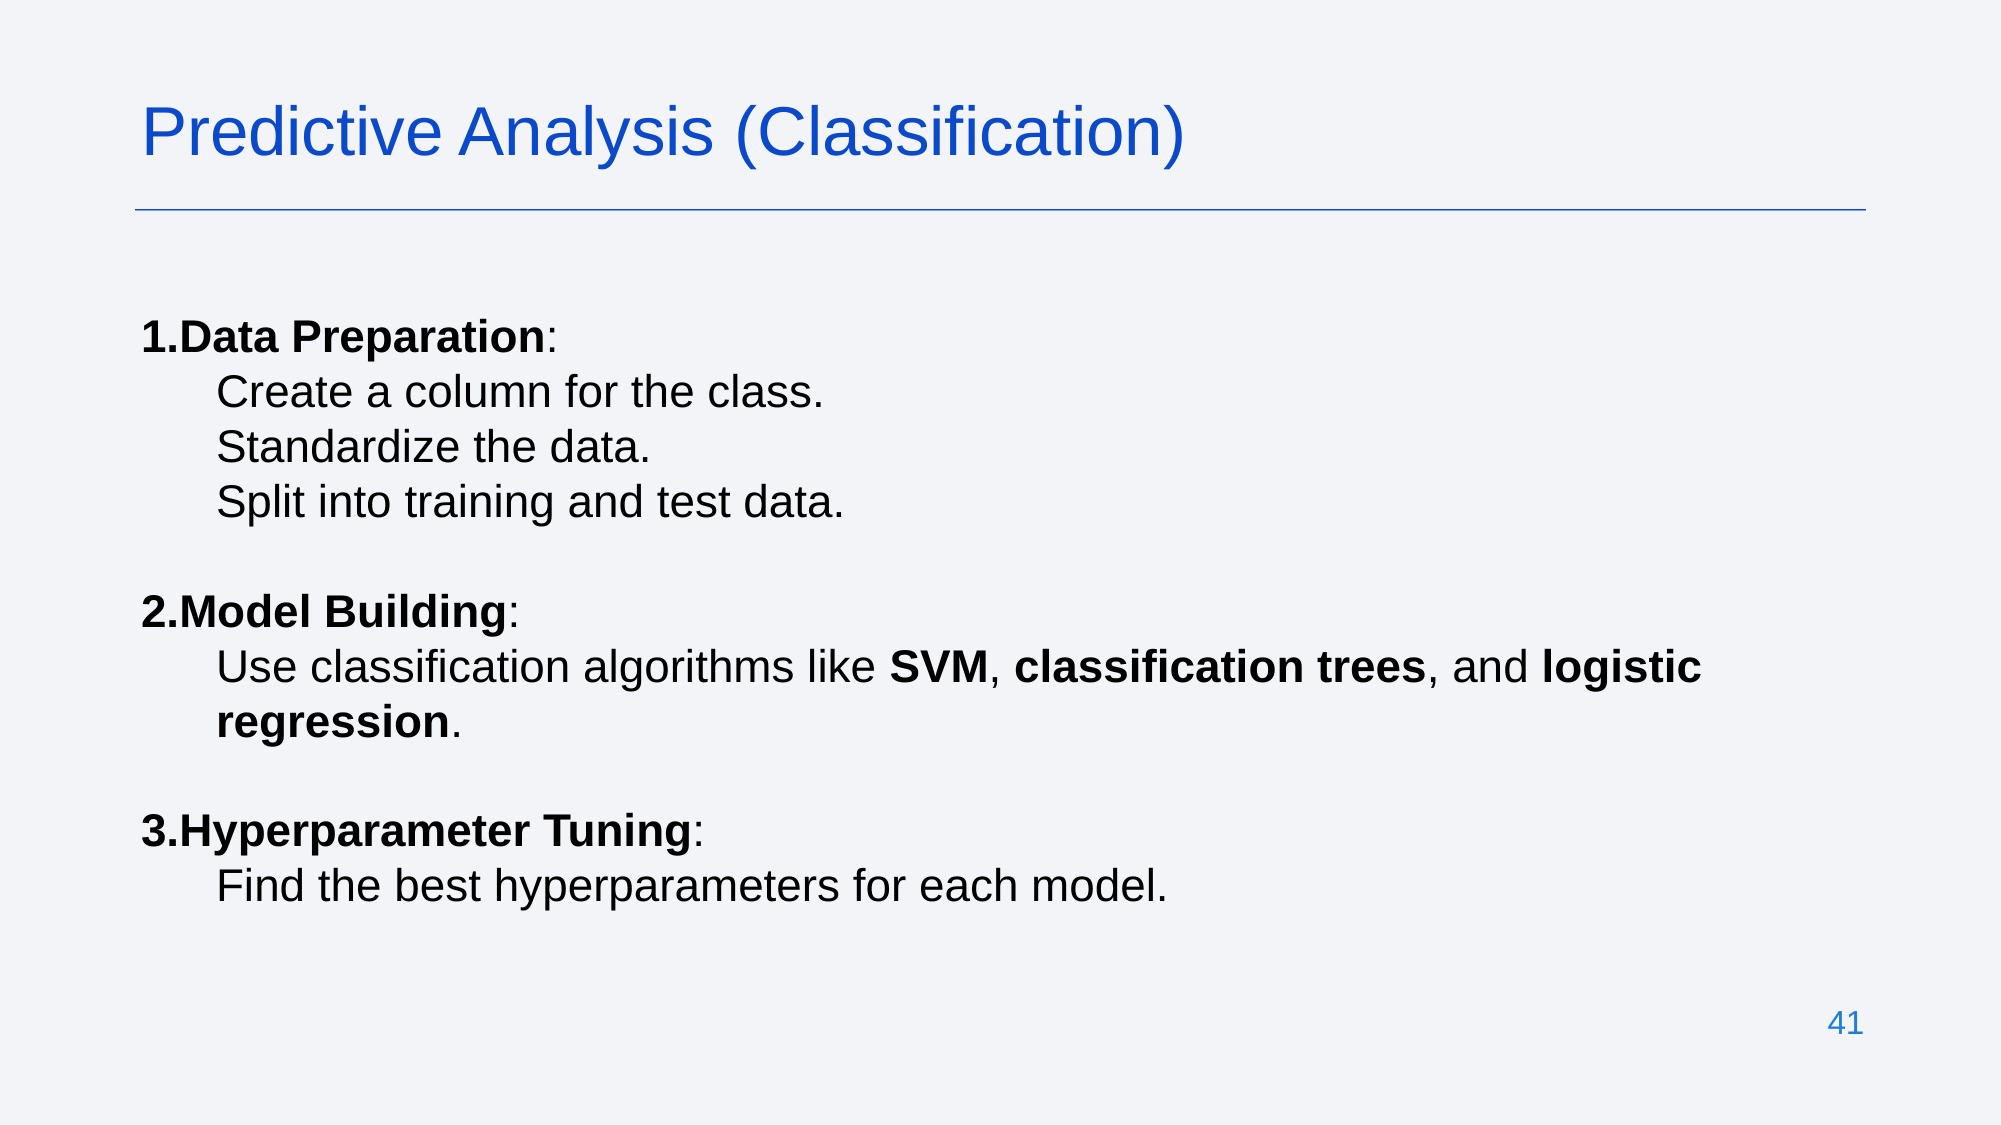

Predictive Analysis (Classification)
Data Preparation:
Create a column for the class.
Standardize the data.
Split into training and test data.

Model Building:
Use classification algorithms like SVM, classification trees, and logistic regression.

Hyperparameter Tuning:
Find the best hyperparameters for each model.

41